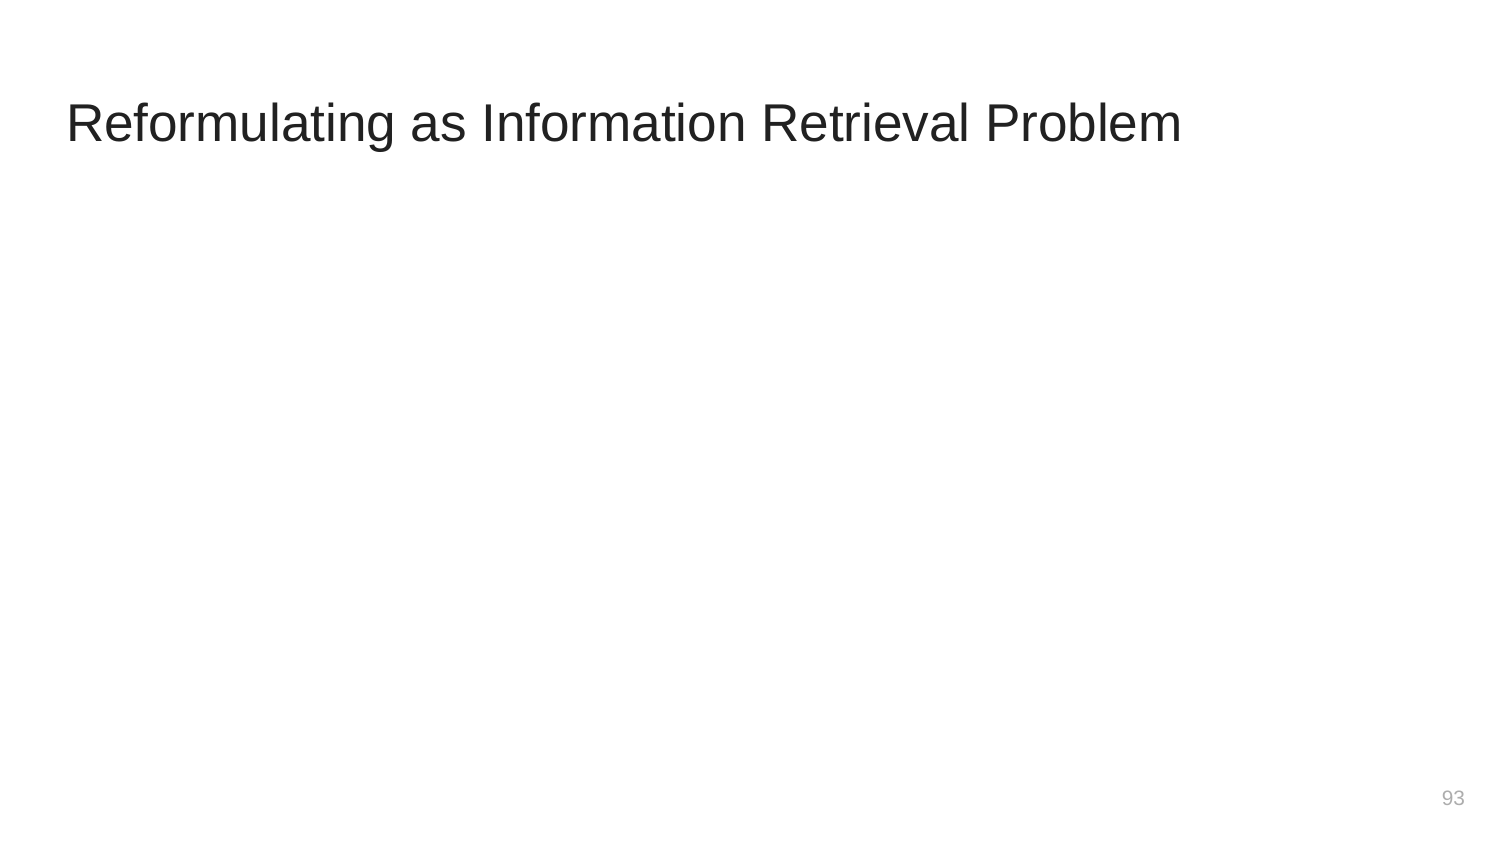

# Reformulating as Information Retrieval Problem
93